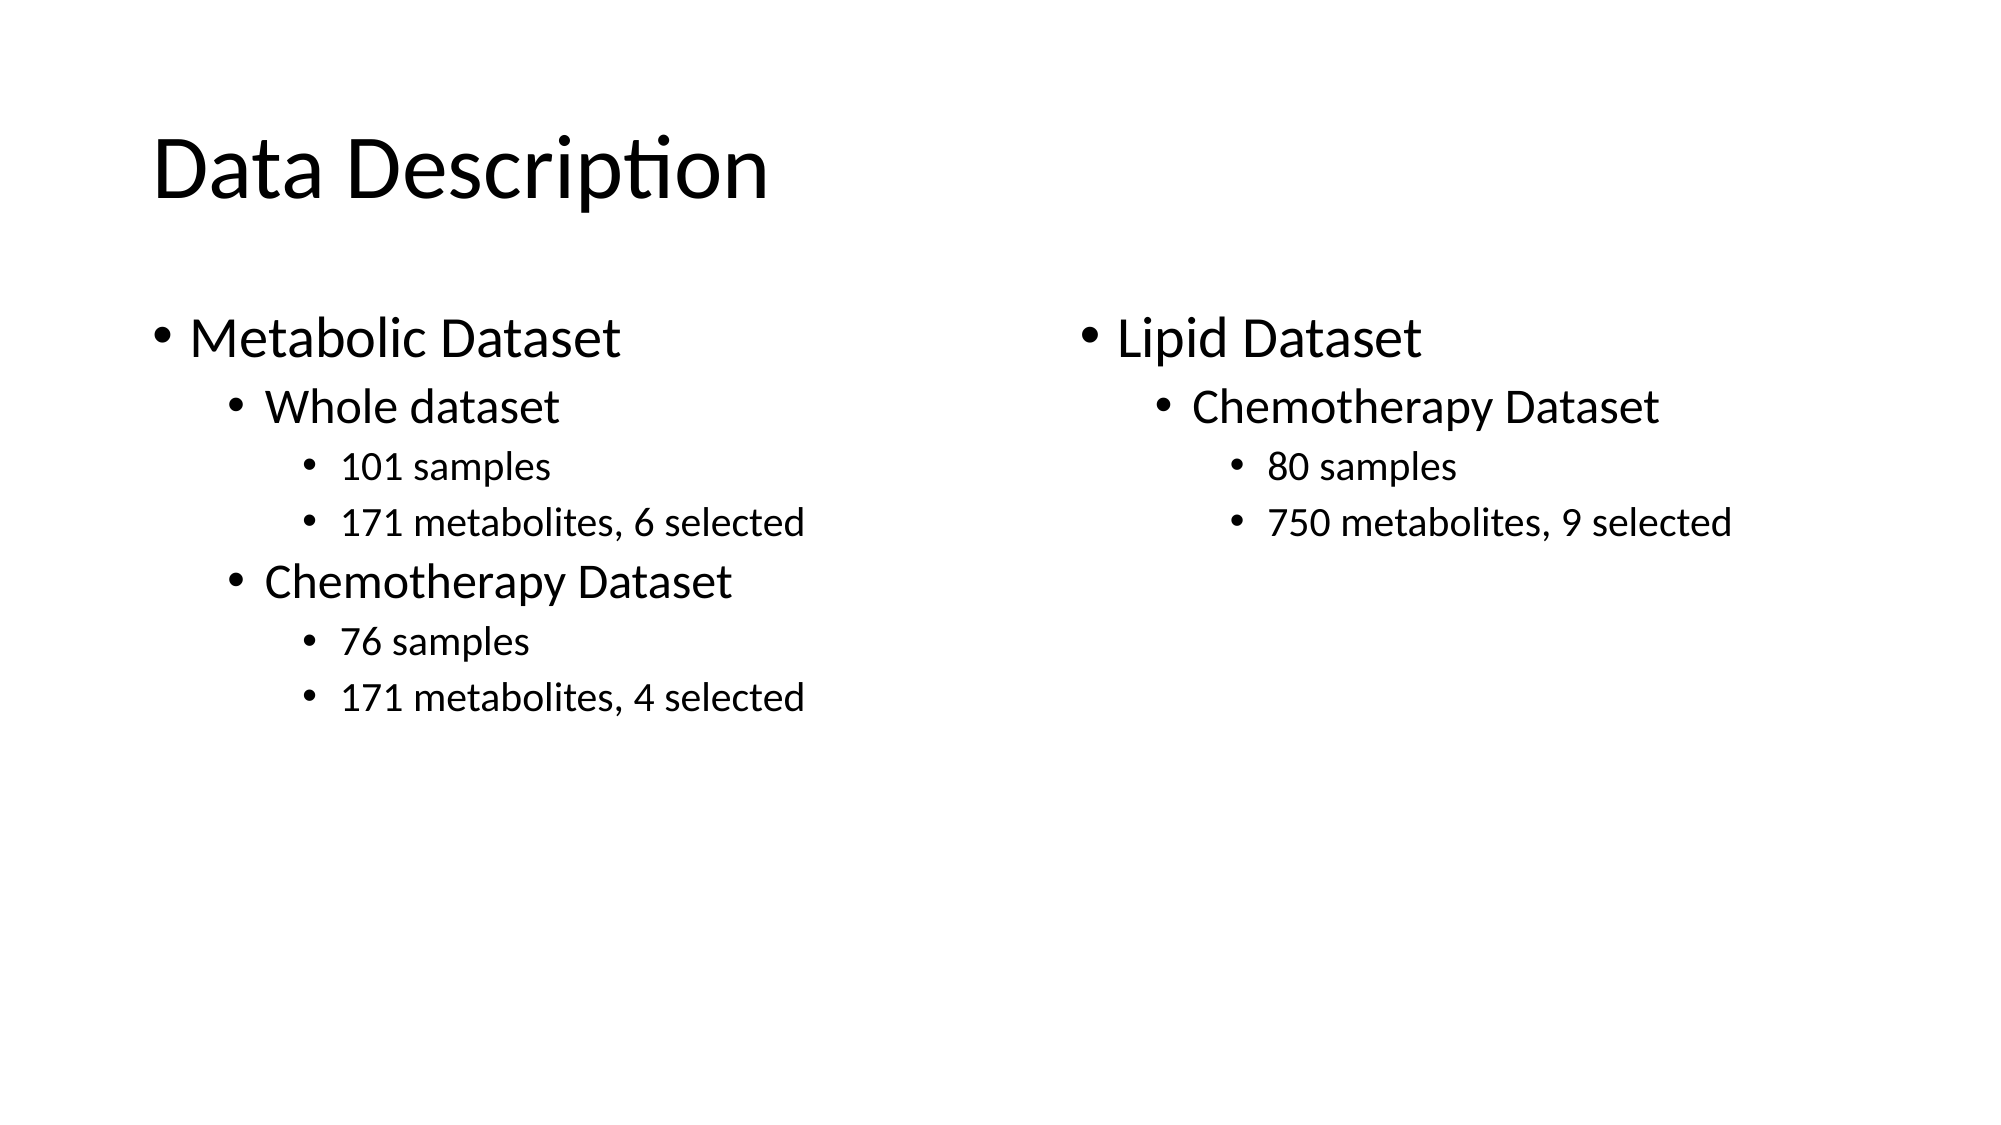

# Data Description
Metabolic Dataset
Whole dataset
101 samples
171 metabolites, 6 selected
Chemotherapy Dataset
76 samples
171 metabolites, 4 selected
Lipid Dataset
Chemotherapy Dataset
80 samples
750 metabolites, 9 selected